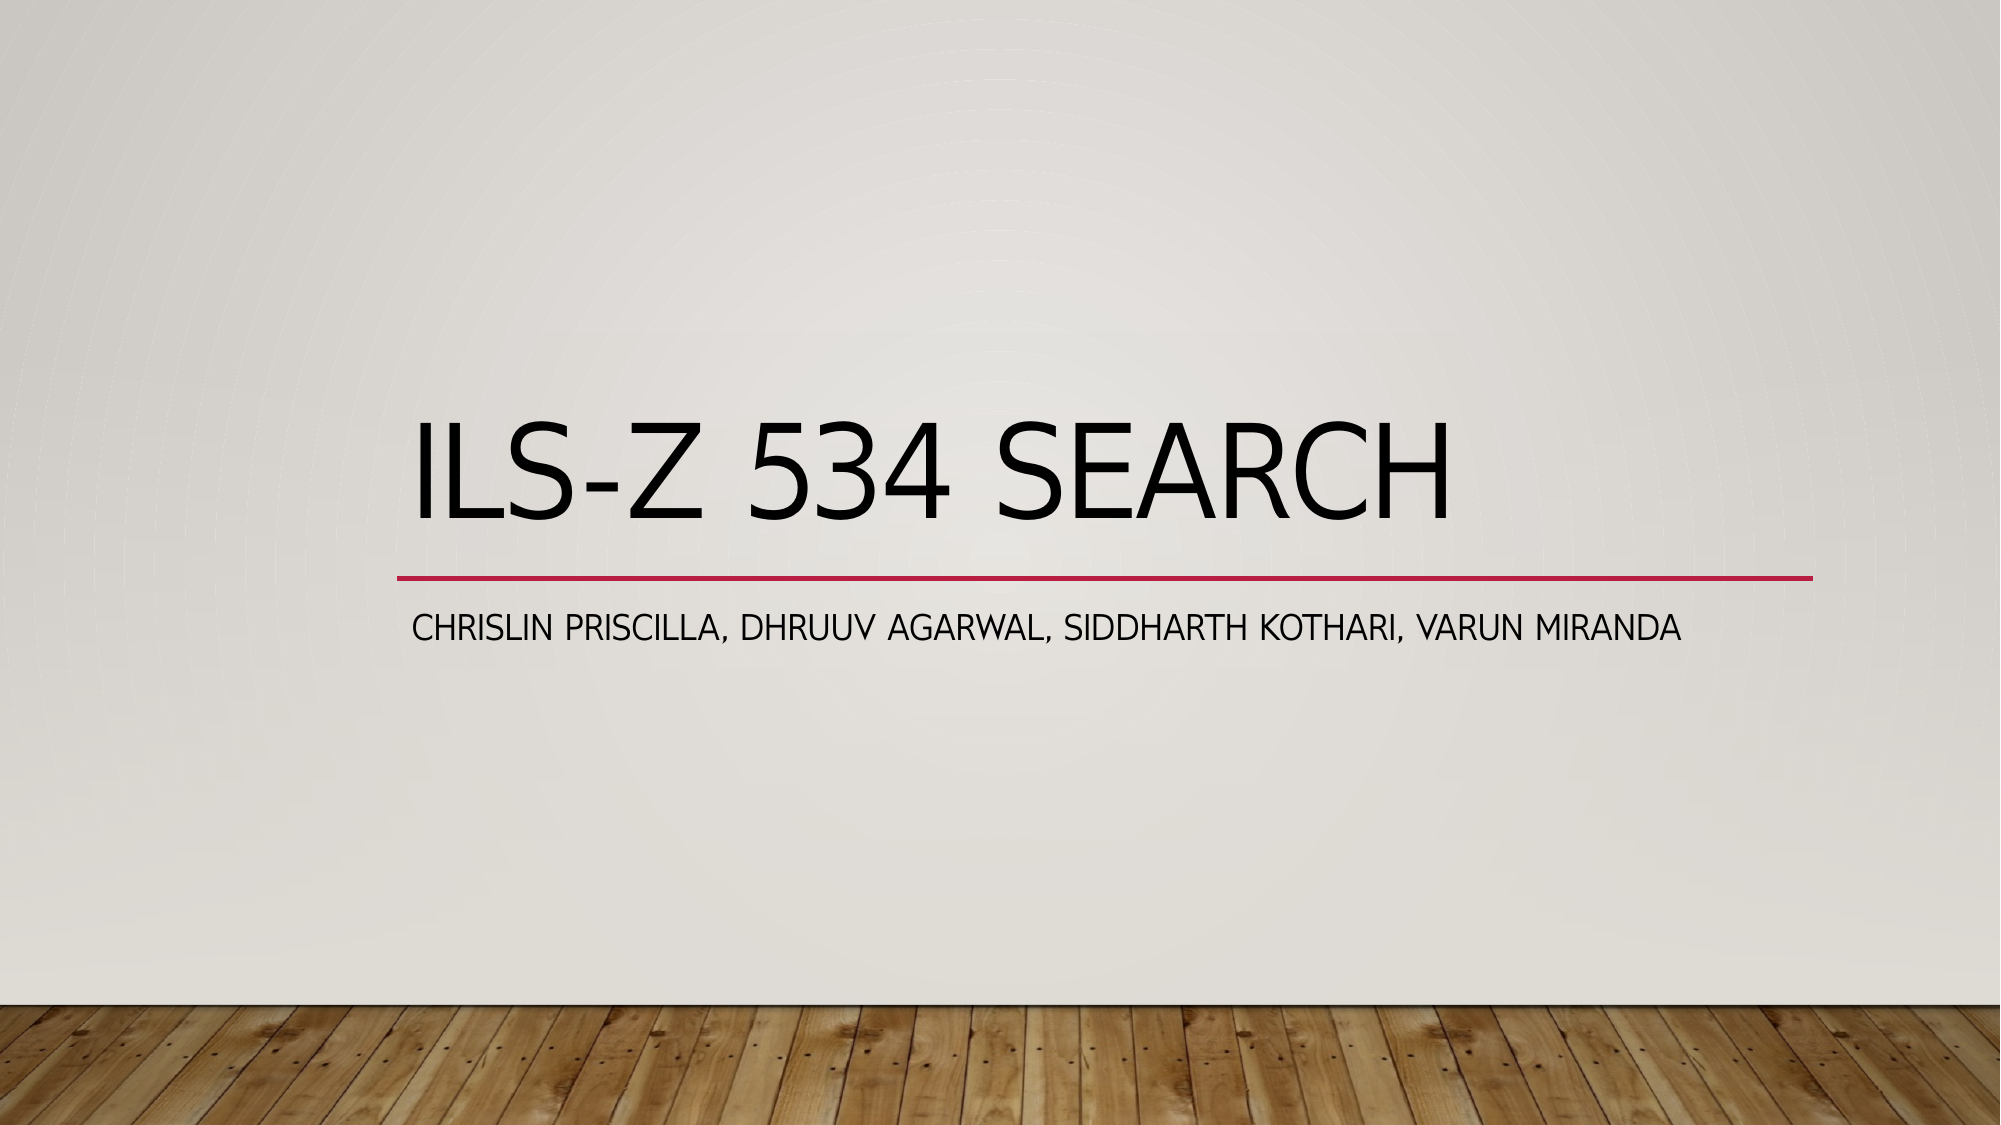

# ILS-Z 534 SEARCH
Chrislin priscilla, dhruuv Agarwal, Siddharth Kothari, varun MIRANDA